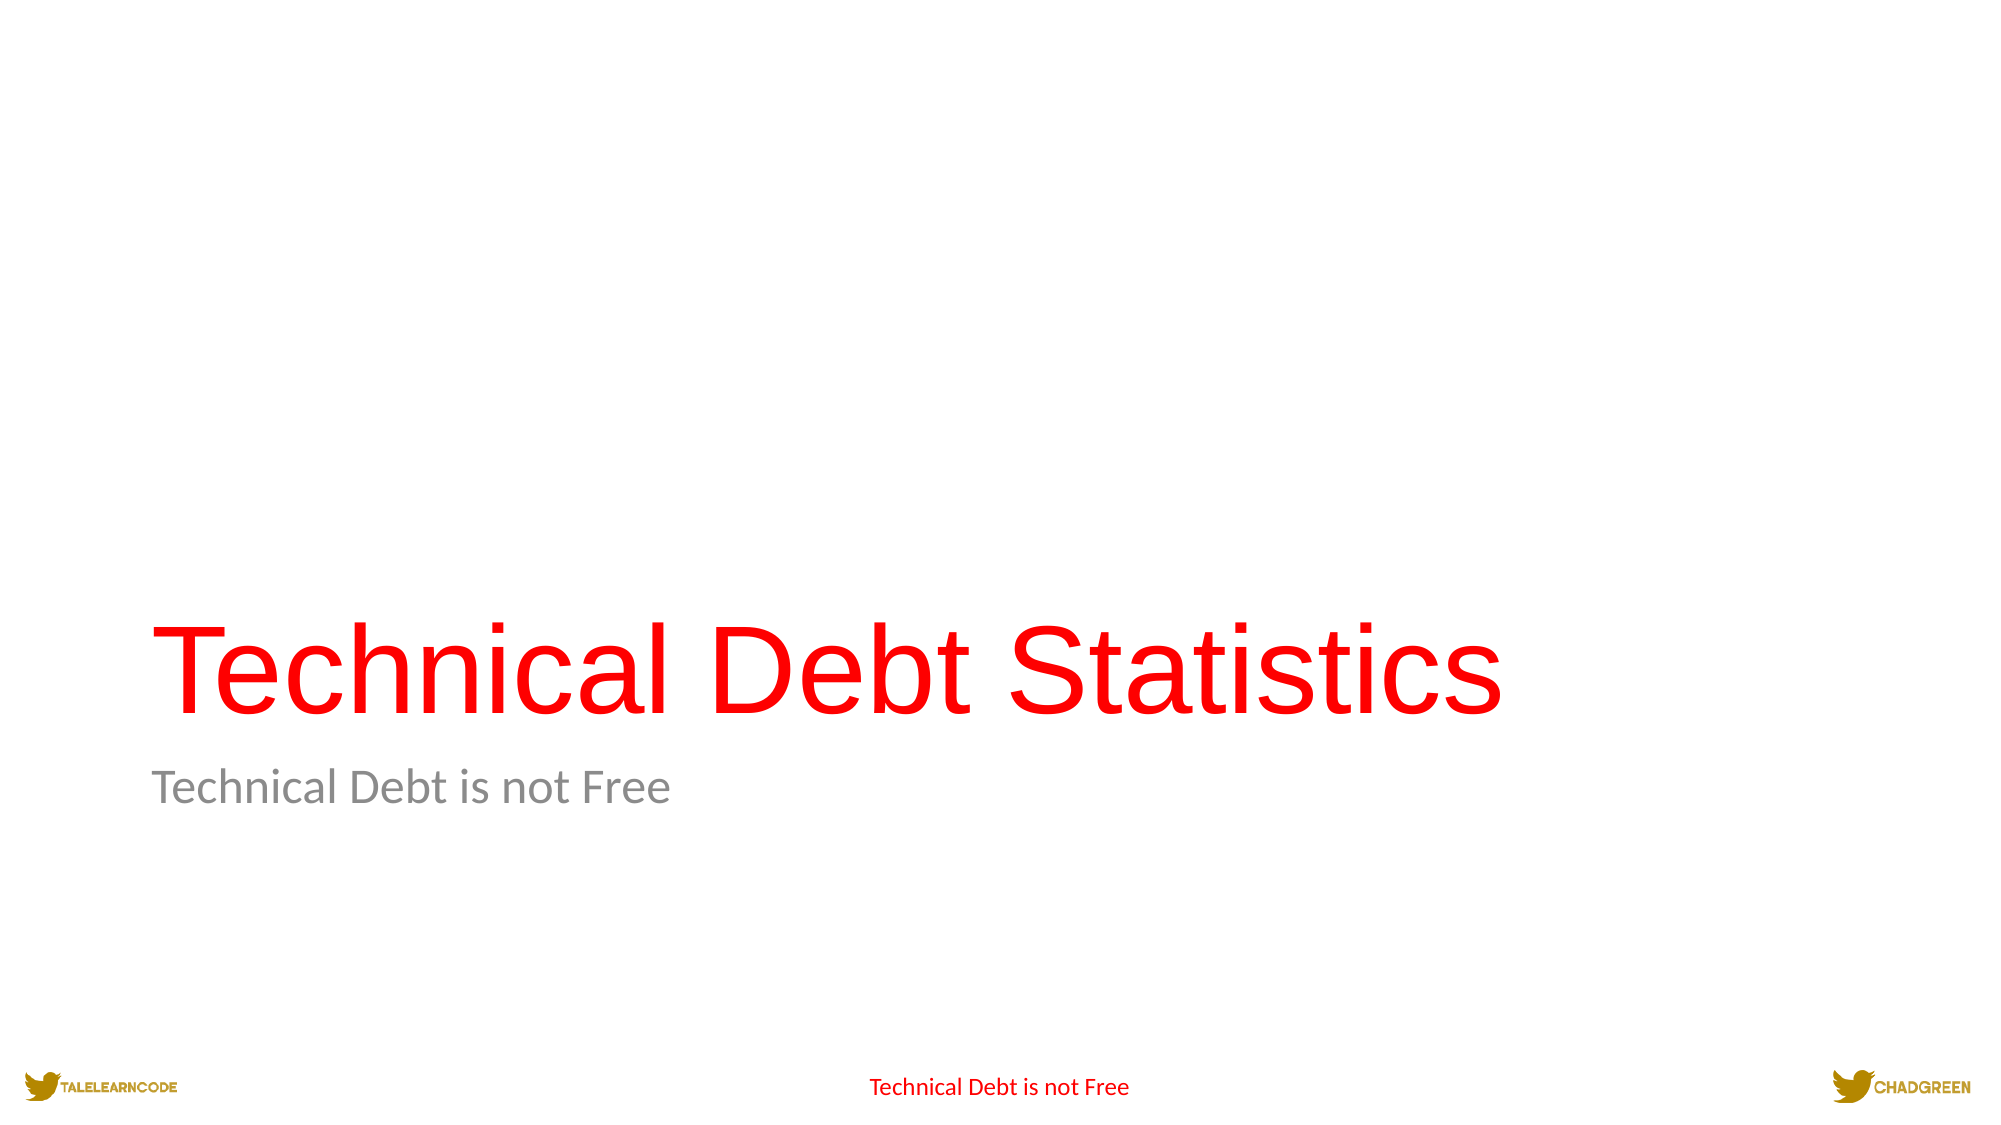

# Technical Debt Statistics
Technical Debt is not Free